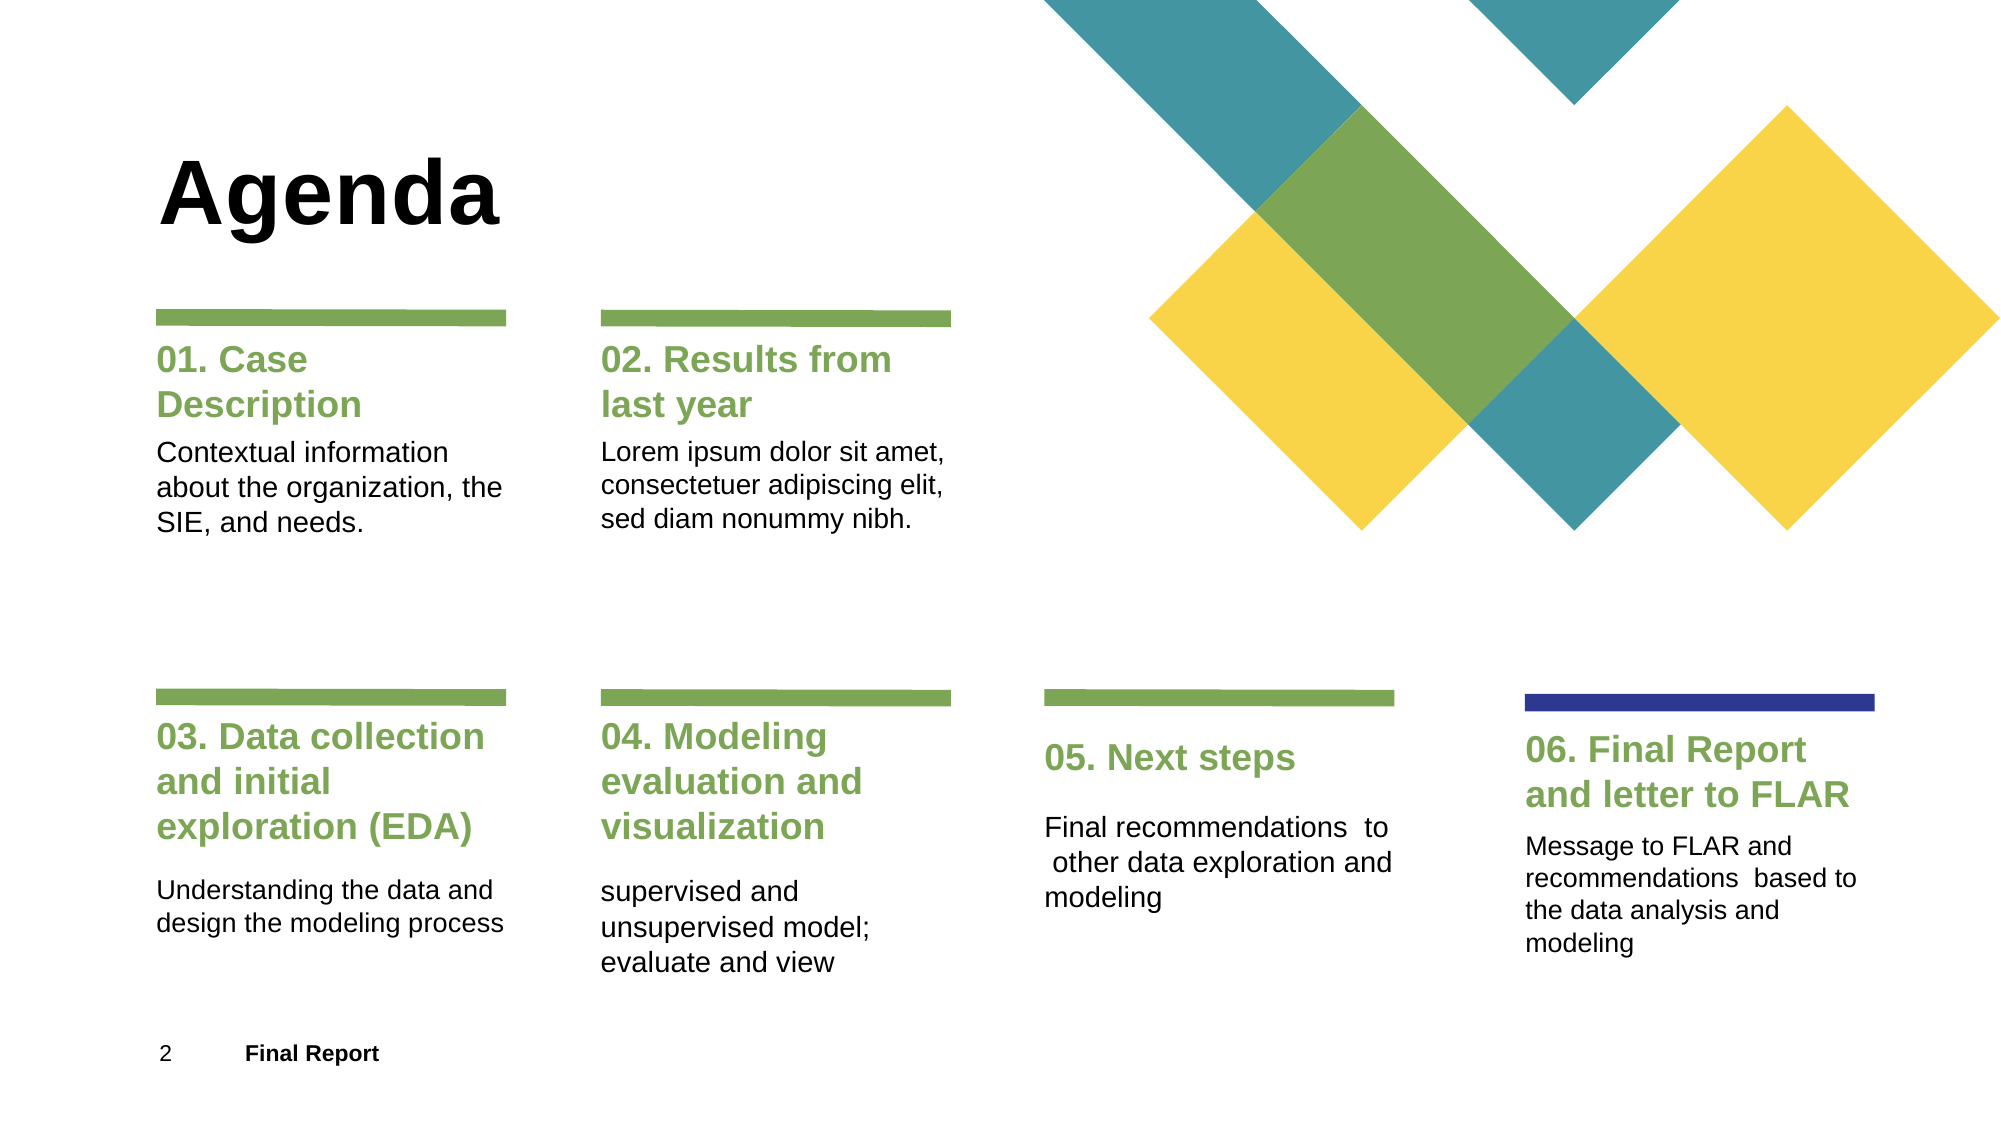

# Agenda
01. Case Description
02. Results from
last year
Contextual information about the organization, the SIE, and needs.
Lorem ipsum dolor sit amet, consectetuer adipiscing elit, sed diam nonummy nibh.

03. Data collection and initial exploration (EDA)
04. Modeling evaluation and visualization
05. Next steps
06. Final Report and letter to FLAR
Final recommendations  to  other data exploration and modeling
Message to FLAR and recommendations  based to the data analysis and modeling
Understanding the data and design the modeling process
supervised and unsupervised model; evaluate and view
2
Final Report